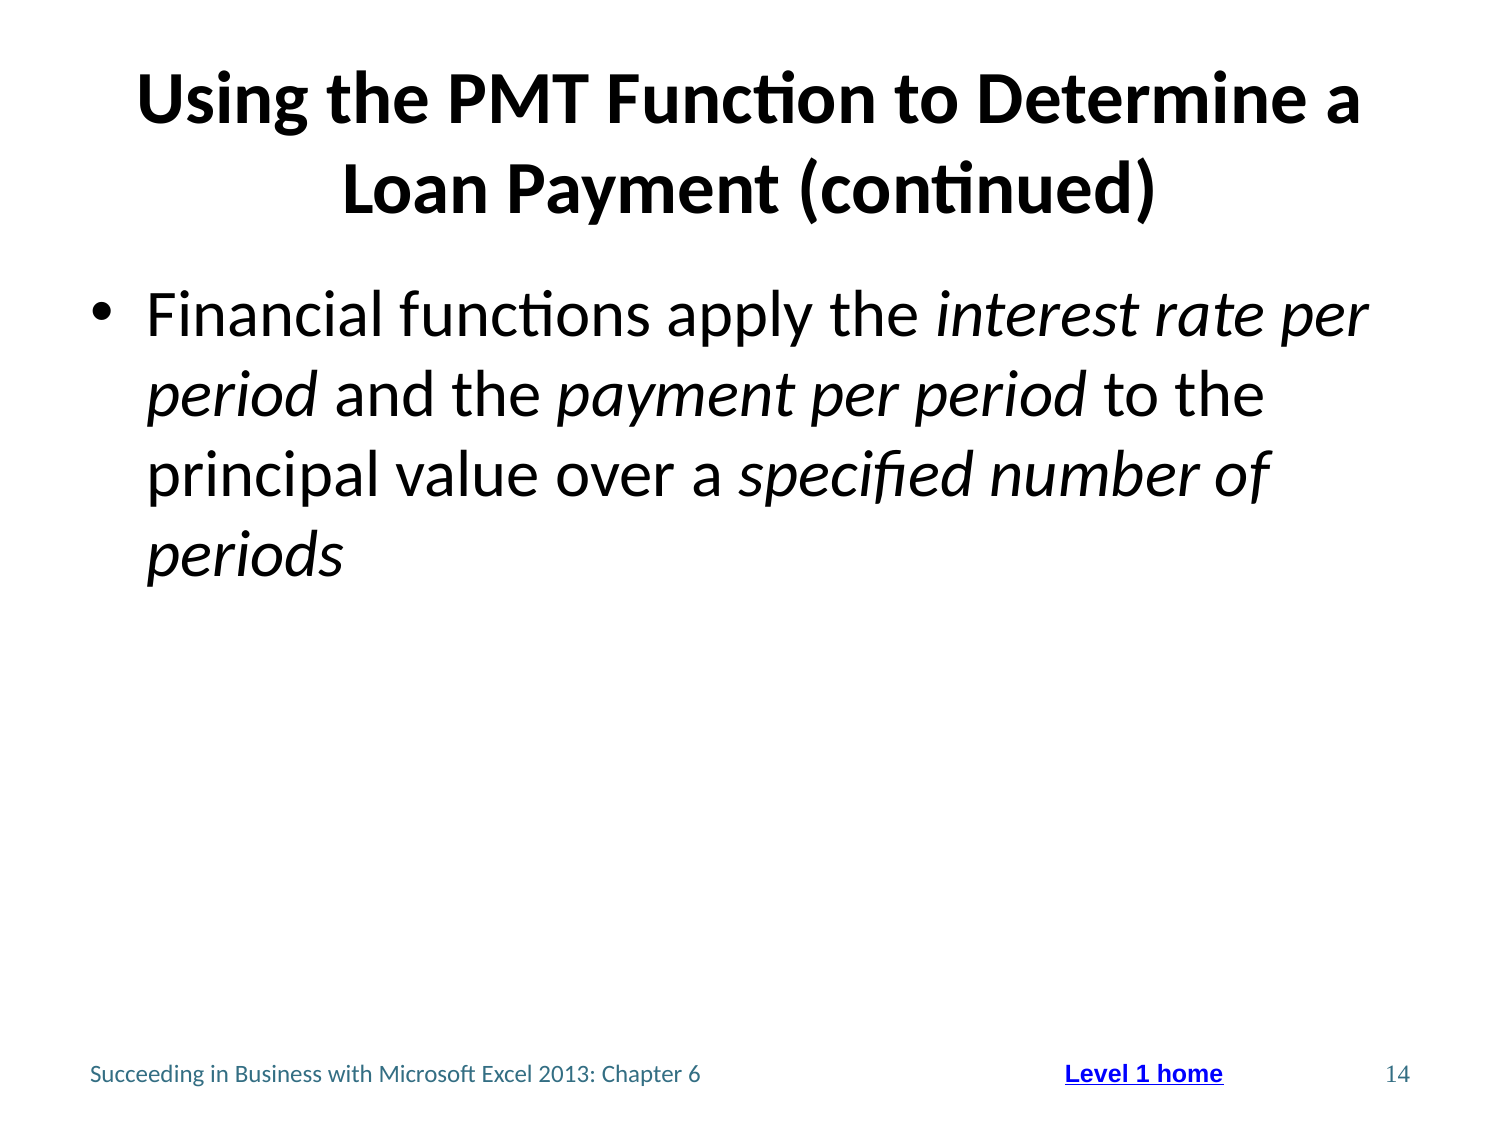

# Using the PMT Function to Determine a Loan Payment (continued)
Financial functions apply the interest rate per period and the payment per period to the principal value over a specified number of periods
Succeeding in Business with Microsoft Excel 2013: Chapter 6
14
Level 1 home